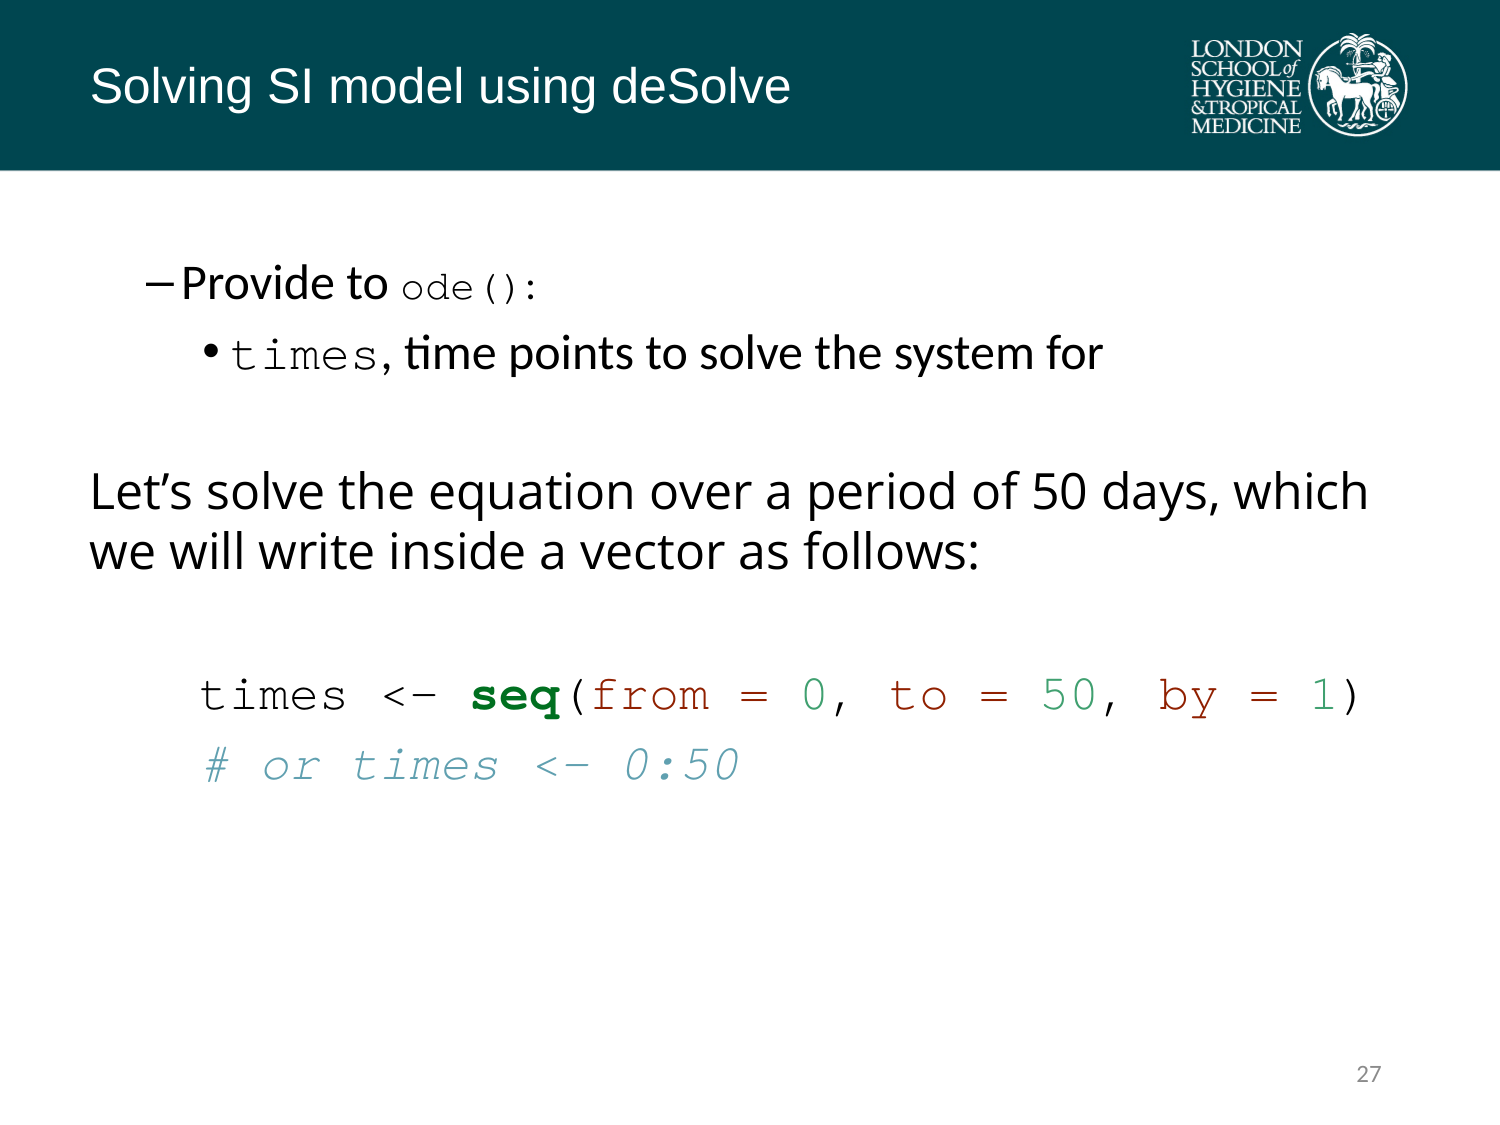

# Solving SI model using deSolve
Provide to ode():
times, time points to solve the system for

Let’s solve the equation over a period of 50 days, which we will write inside a vector as follows:

   times <- seq(from = 0, to = 50, by = 1)
   # or times <- 0:50

27